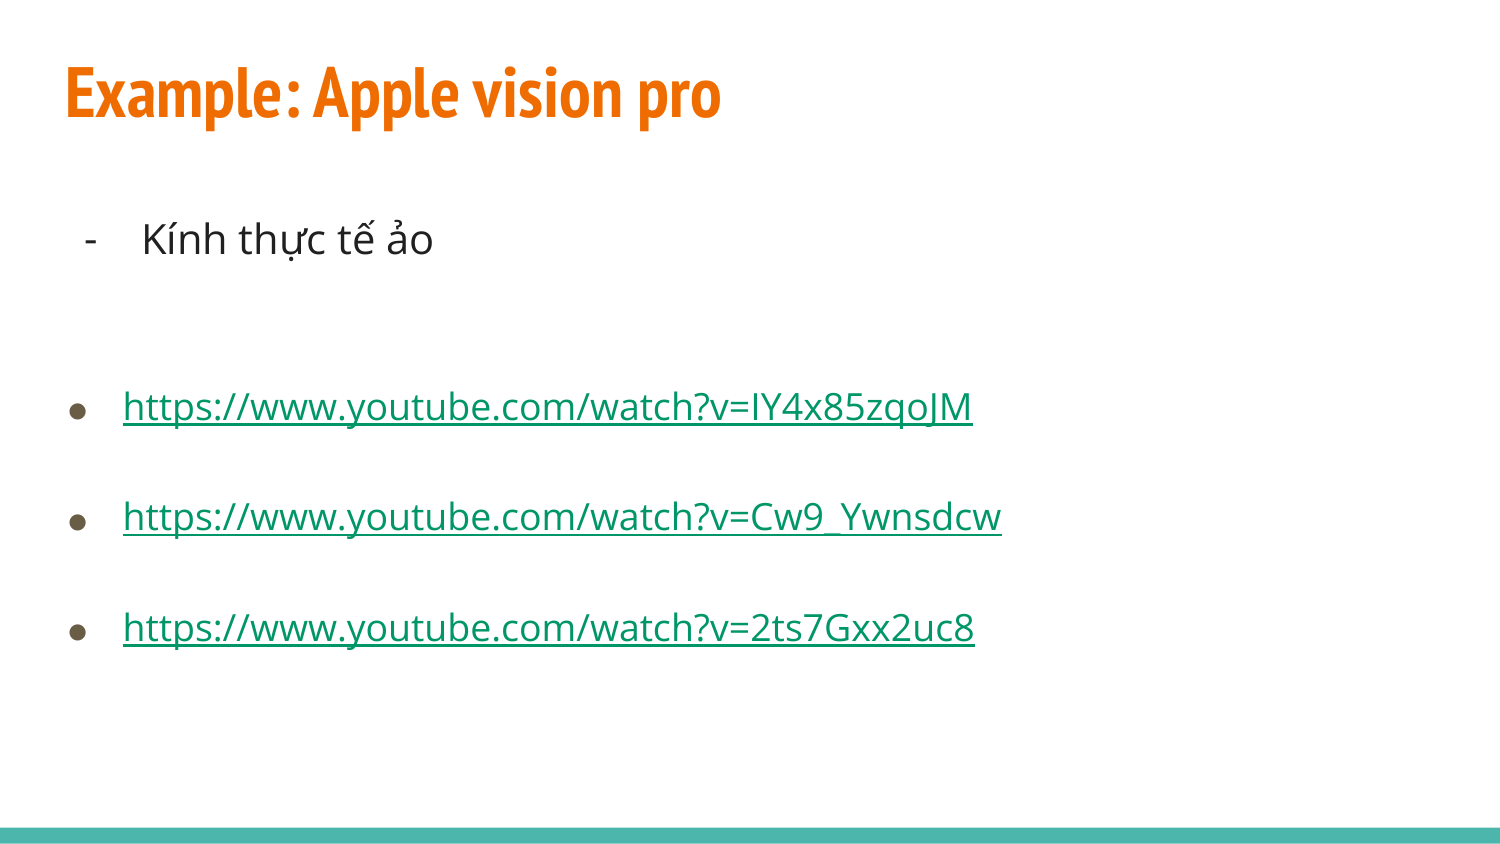

Example: Apple vision pro
Kính thực tế ảo

https://www.youtube.com/watch?v=IY4x85zqoJM

https://www.youtube.com/watch?v=Cw9_Ywnsdcw

https://www.youtube.com/watch?v=2ts7Gxx2uc8